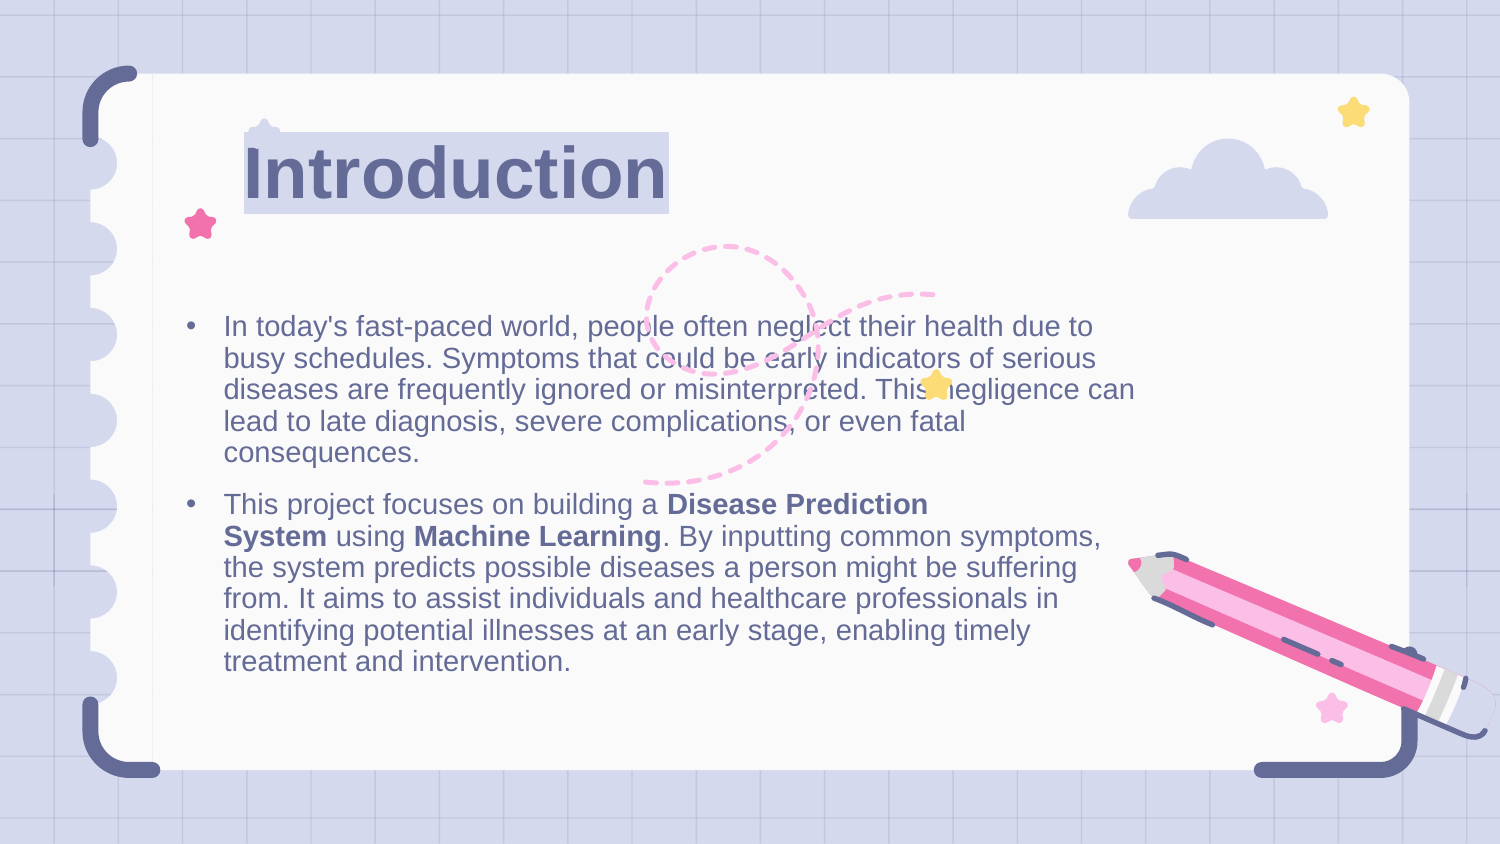

# Introduction

In today's fast-paced world, people often neglect their health due to busy schedules. Symptoms that could be early indicators of serious diseases are frequently ignored or misinterpreted. This negligence can lead to late diagnosis, severe complications, or even fatal consequences.
This project focuses on building a Disease Prediction System using Machine Learning. By inputting common symptoms, the system predicts possible diseases a person might be suffering from. It aims to assist individuals and healthcare professionals in identifying potential illnesses at an early stage, enabling timely treatment and intervention.